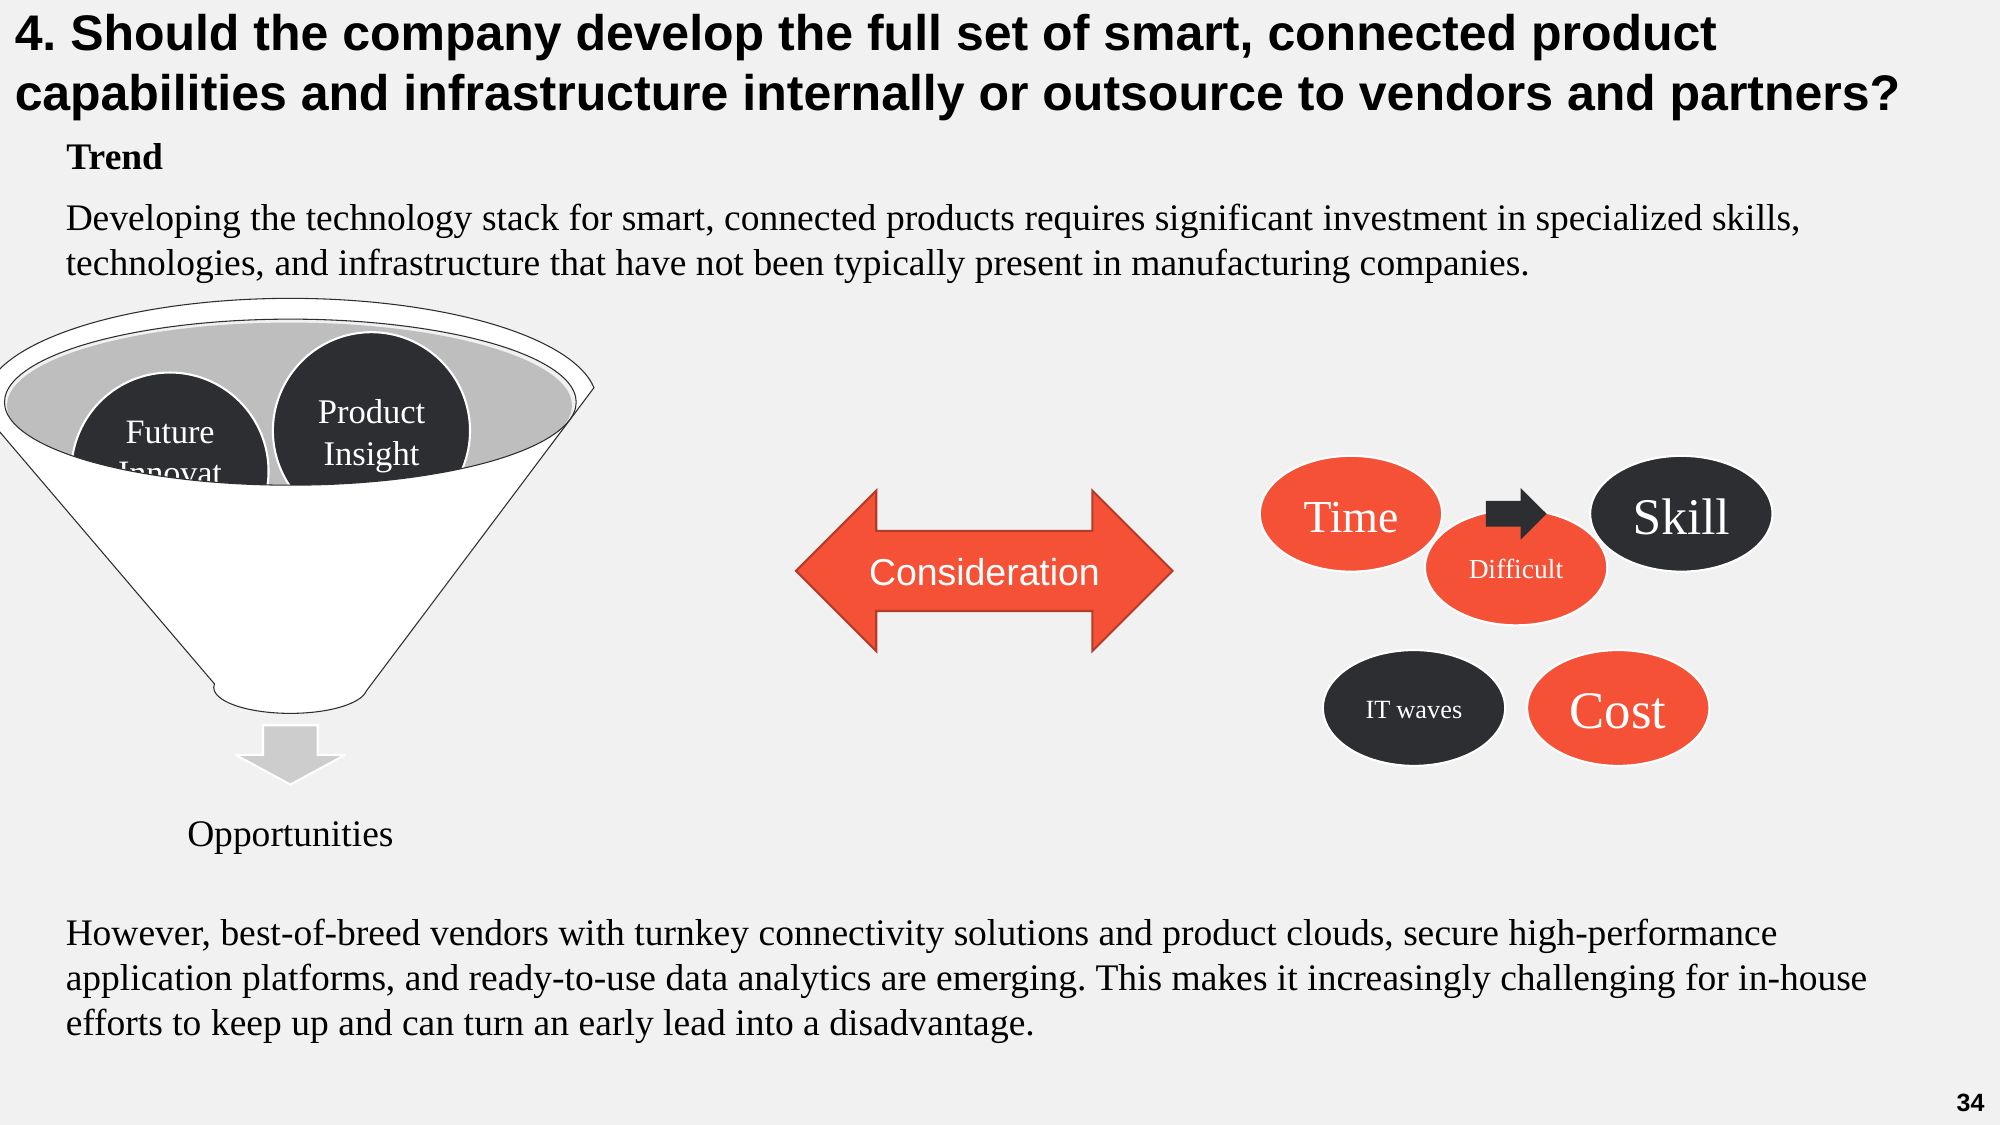

4. Should the company develop the full set of smart, connected product capabilities and infrastructure internally or outsource to vendors and partners?
Trend
Developing the technology stack for smart, connected products requires significant investment in specialized skills, technologies, and infrastructure that have not been typically present in manufacturing companies.
Product Insight
Future Innovation
Opportunities
Competitive Advantage
Difficult
Skill
Cost
IT waves
Time
Consideration
However, best-of-breed vendors with turnkey connectivity solutions and product clouds, secure high-performance application platforms, and ready-to-use data analytics are emerging. This makes it increasingly challenging for in-house efforts to keep up and can turn an early lead into a disadvantage.
34